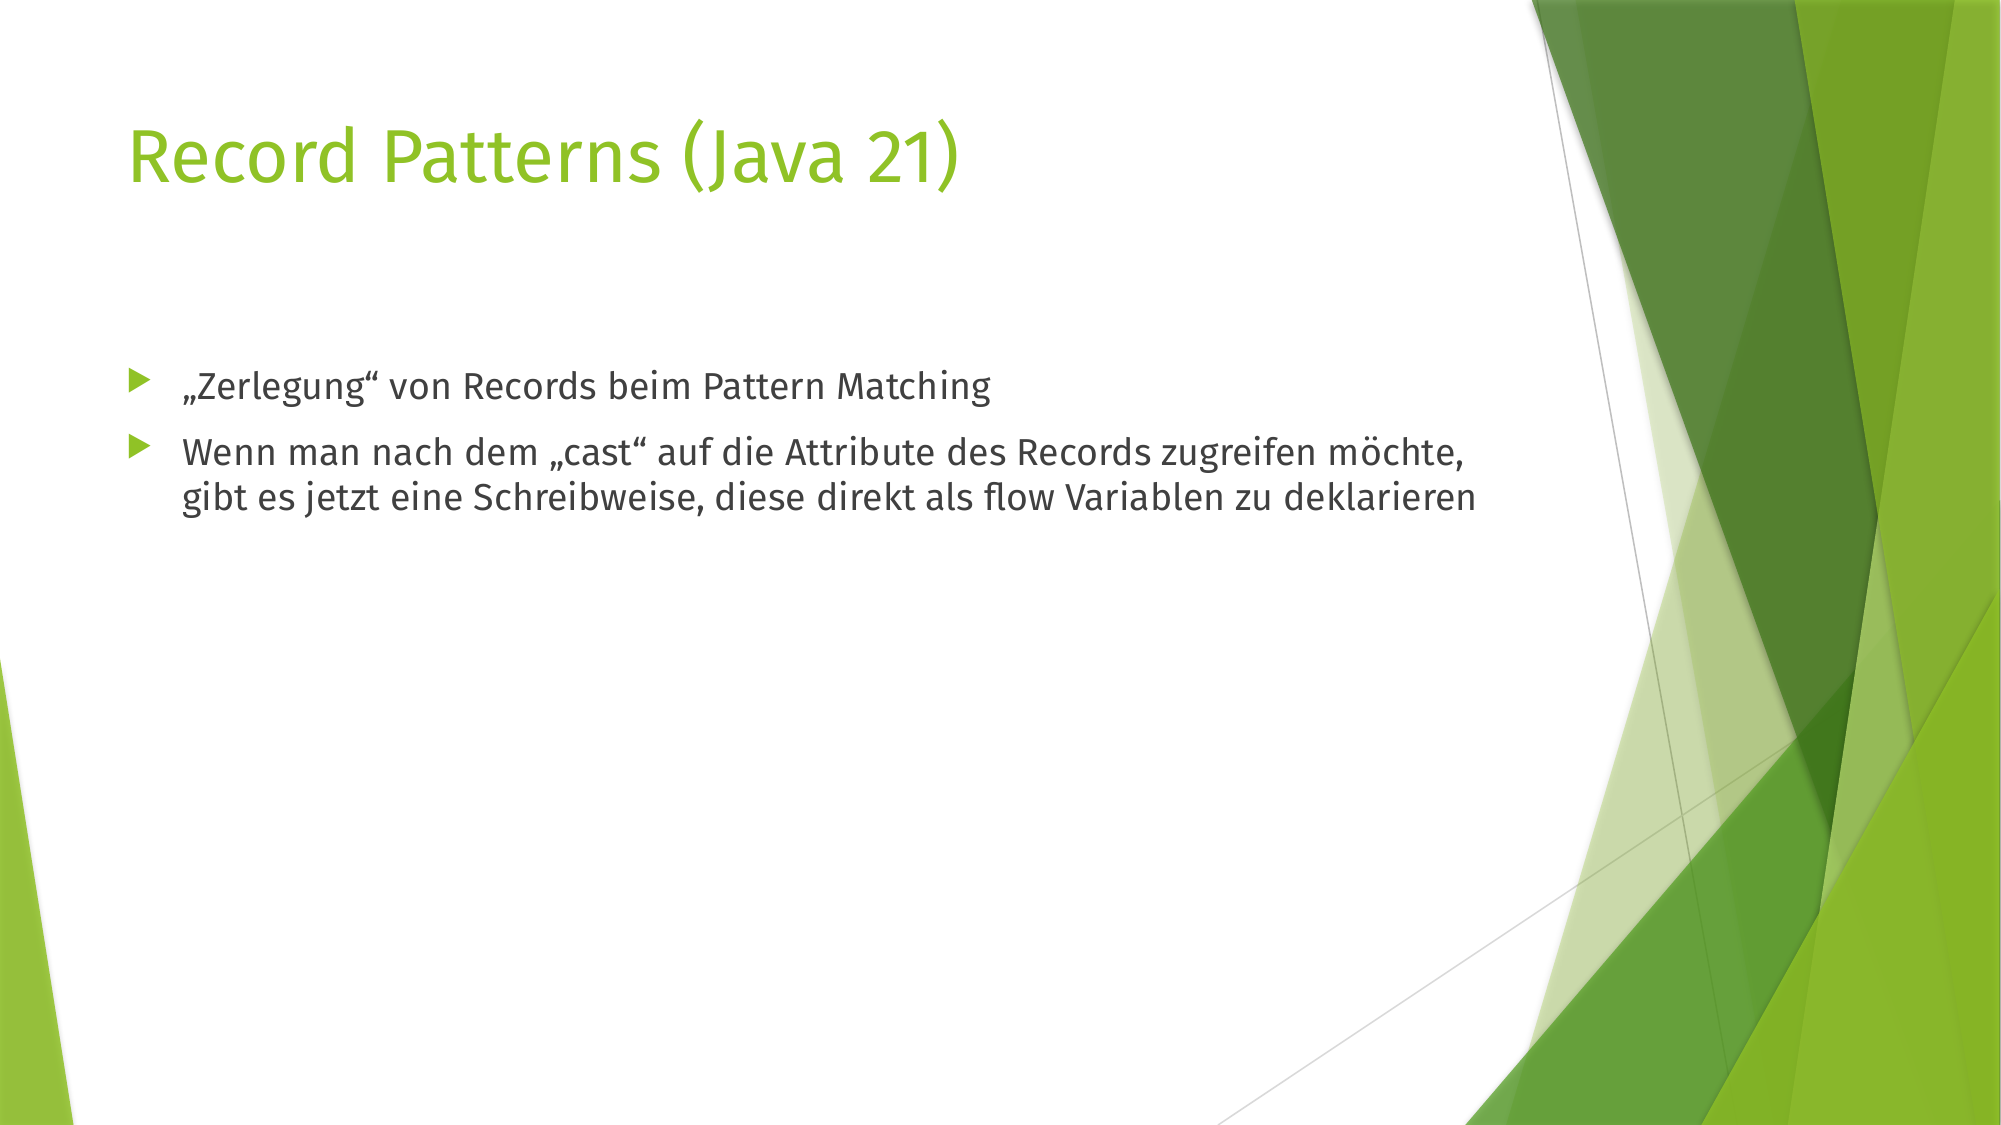

# Record Patterns (Java 21)
„Zerlegung“ von Records beim Pattern Matching
Wenn man nach dem „cast“ auf die Attribute des Records zugreifen möchte, gibt es jetzt eine Schreibweise, diese direkt als flow Variablen zu deklarieren